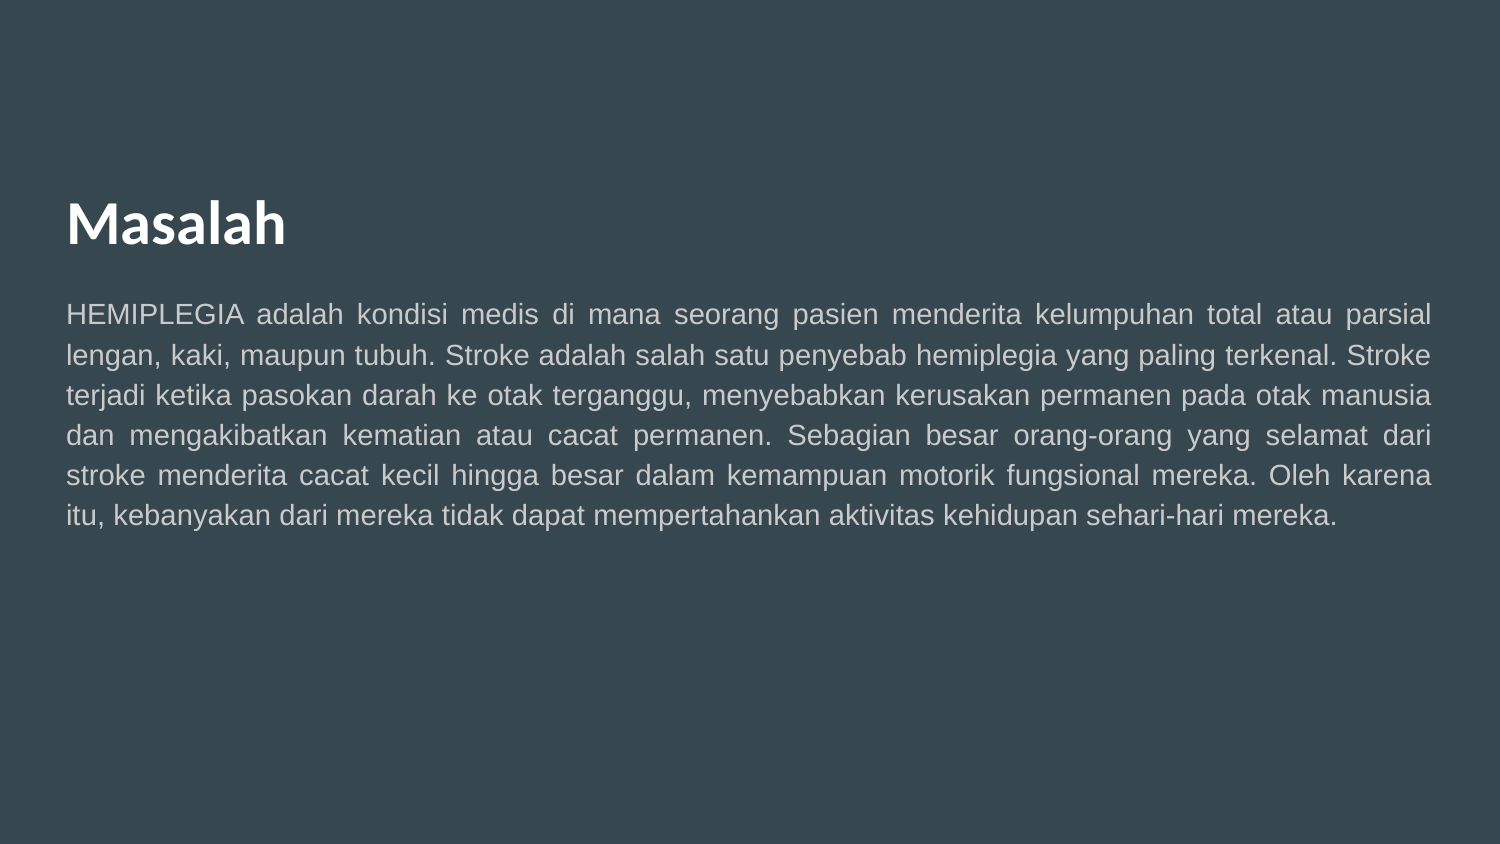

# Masalah
HEMIPLEGIA adalah kondisi medis di mana seorang pasien menderita kelumpuhan total atau parsial lengan, kaki, maupun tubuh. Stroke adalah salah satu penyebab hemiplegia yang paling terkenal. Stroke terjadi ketika pasokan darah ke otak terganggu, menyebabkan kerusakan permanen pada otak manusia dan mengakibatkan kematian atau cacat permanen. Sebagian besar orang-orang yang selamat dari stroke menderita cacat kecil hingga besar dalam kemampuan motorik fungsional mereka. Oleh karena itu, kebanyakan dari mereka tidak dapat mempertahankan aktivitas kehidupan sehari-hari mereka.